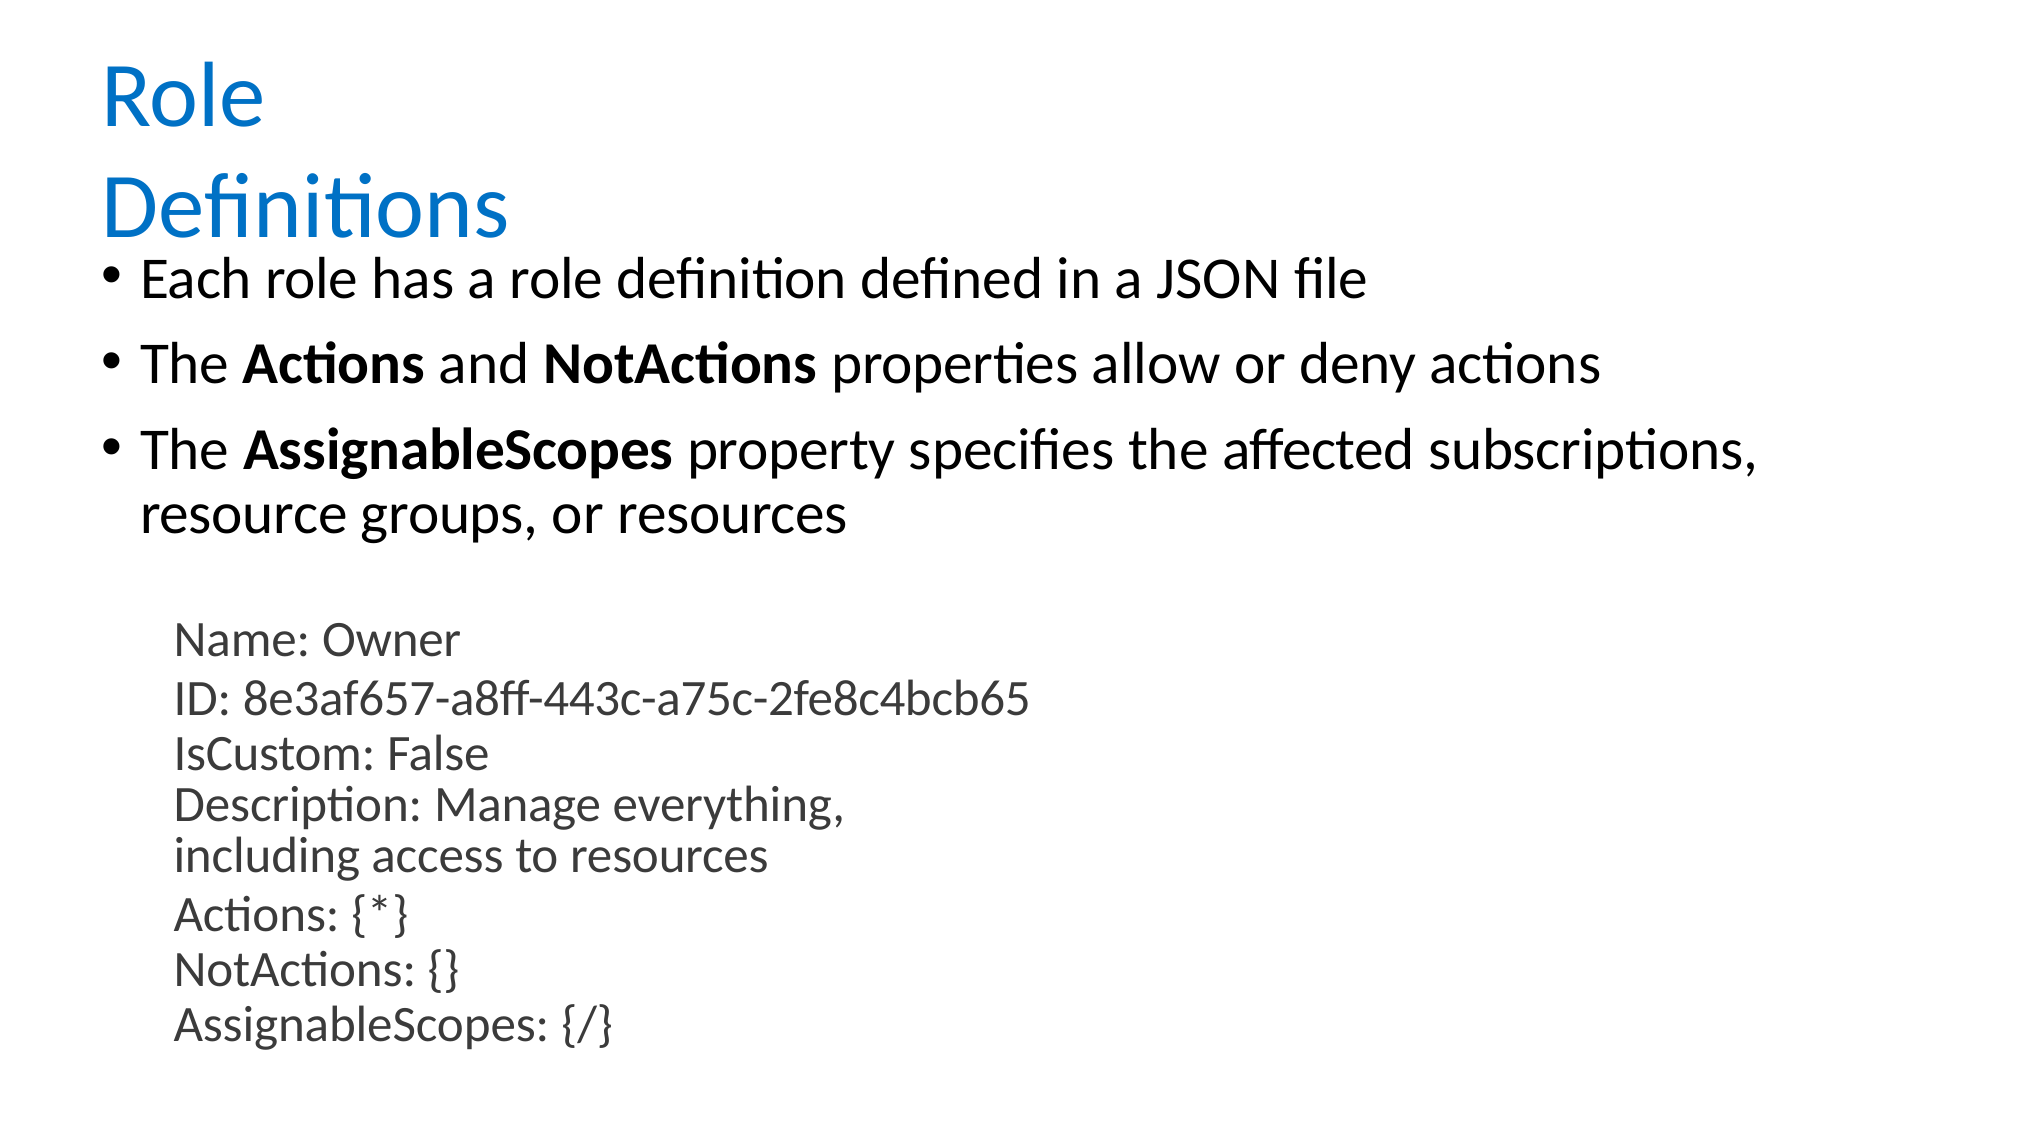

# Role Definitions
Each role has a role definition defined in a JSON file
The Actions and NotActions properties allow or deny actions
The AssignableScopes property specifies the affected subscriptions,  resource groups, or resources

Name: Owner
ID: 8e3af657-a8ff-443c-a75c-2fe8c4bcb65  IsCustom: False
Description: Manage everything, including access to resources
Actions: {*}  NotActions: {}  AssignableScopes: {/}